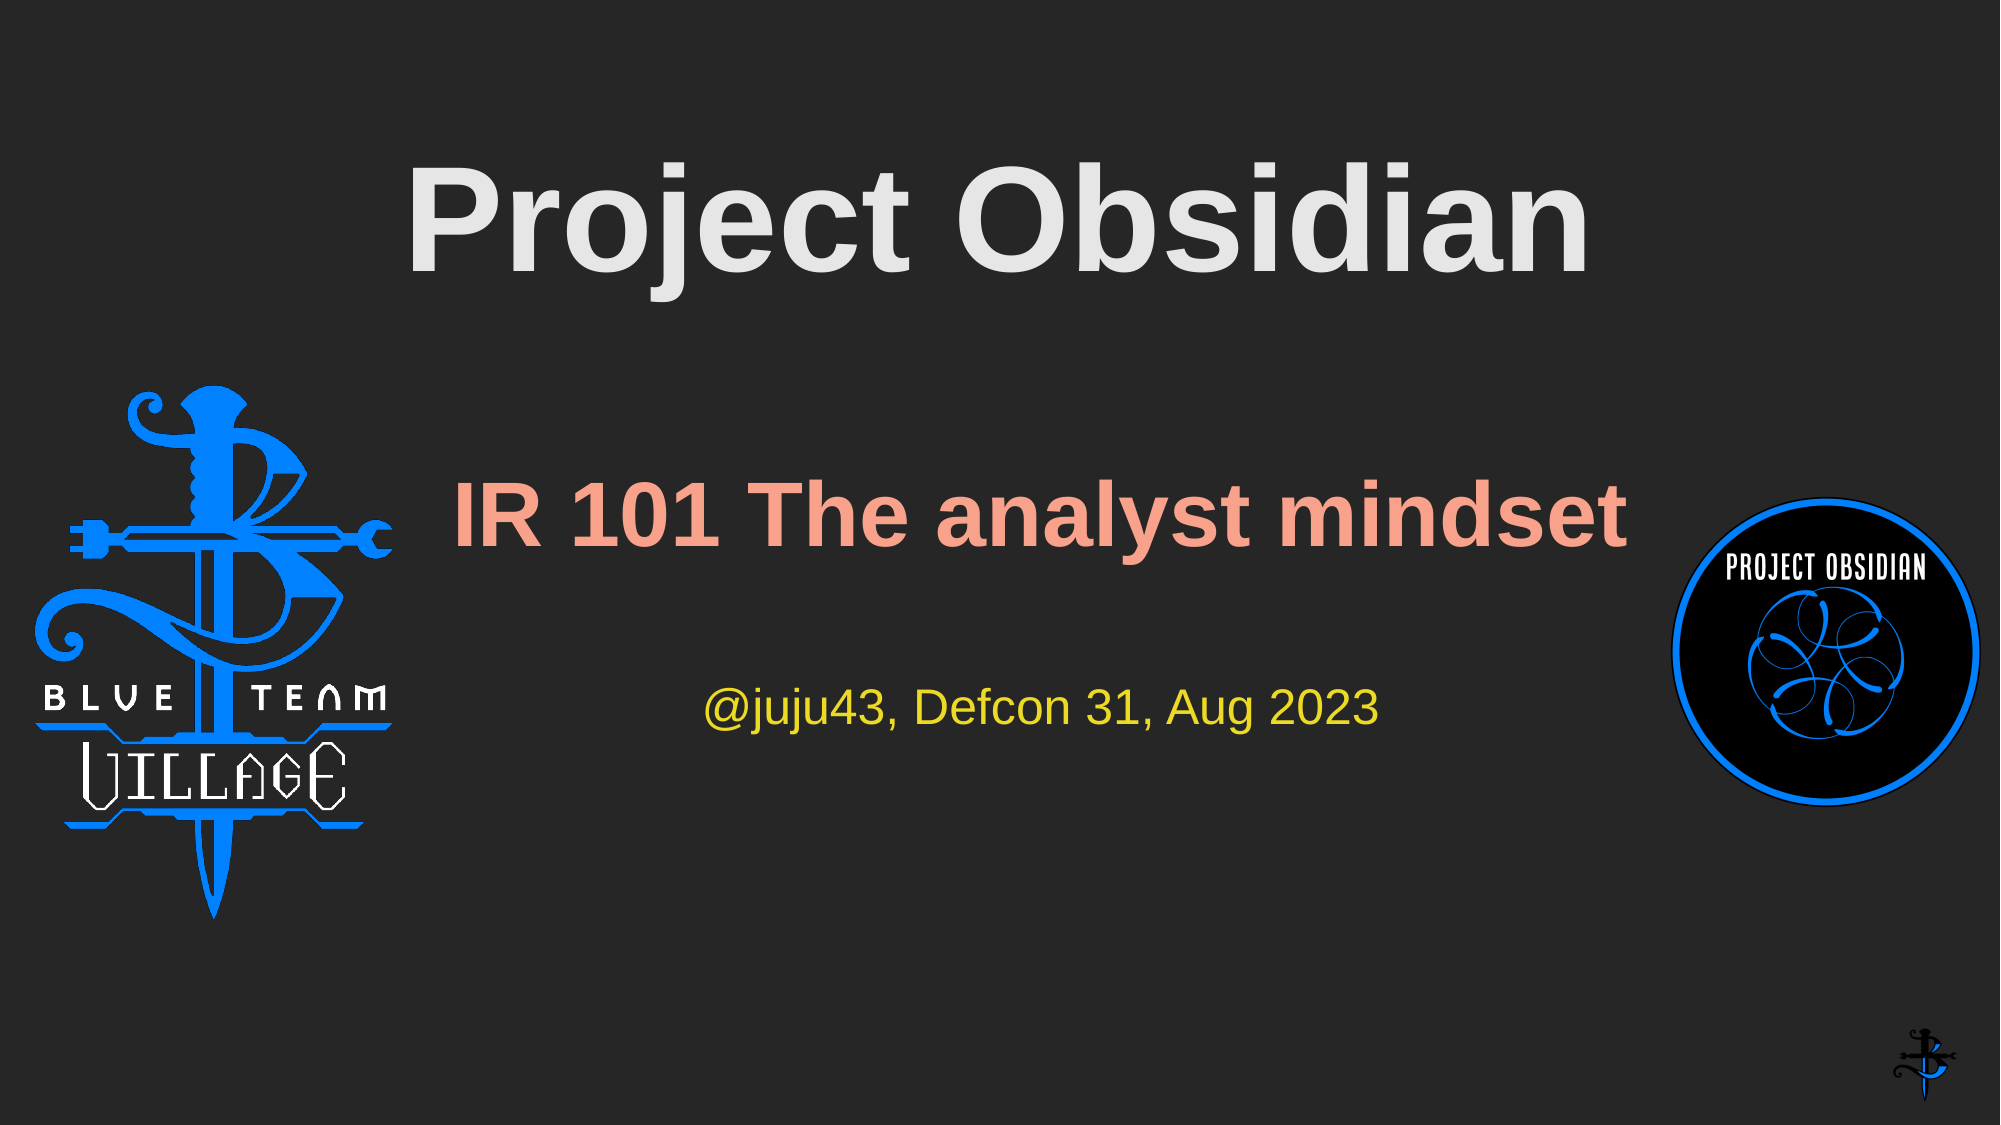

# IR 101 The analyst mindset
@juju43, Defcon 31, Aug 2023